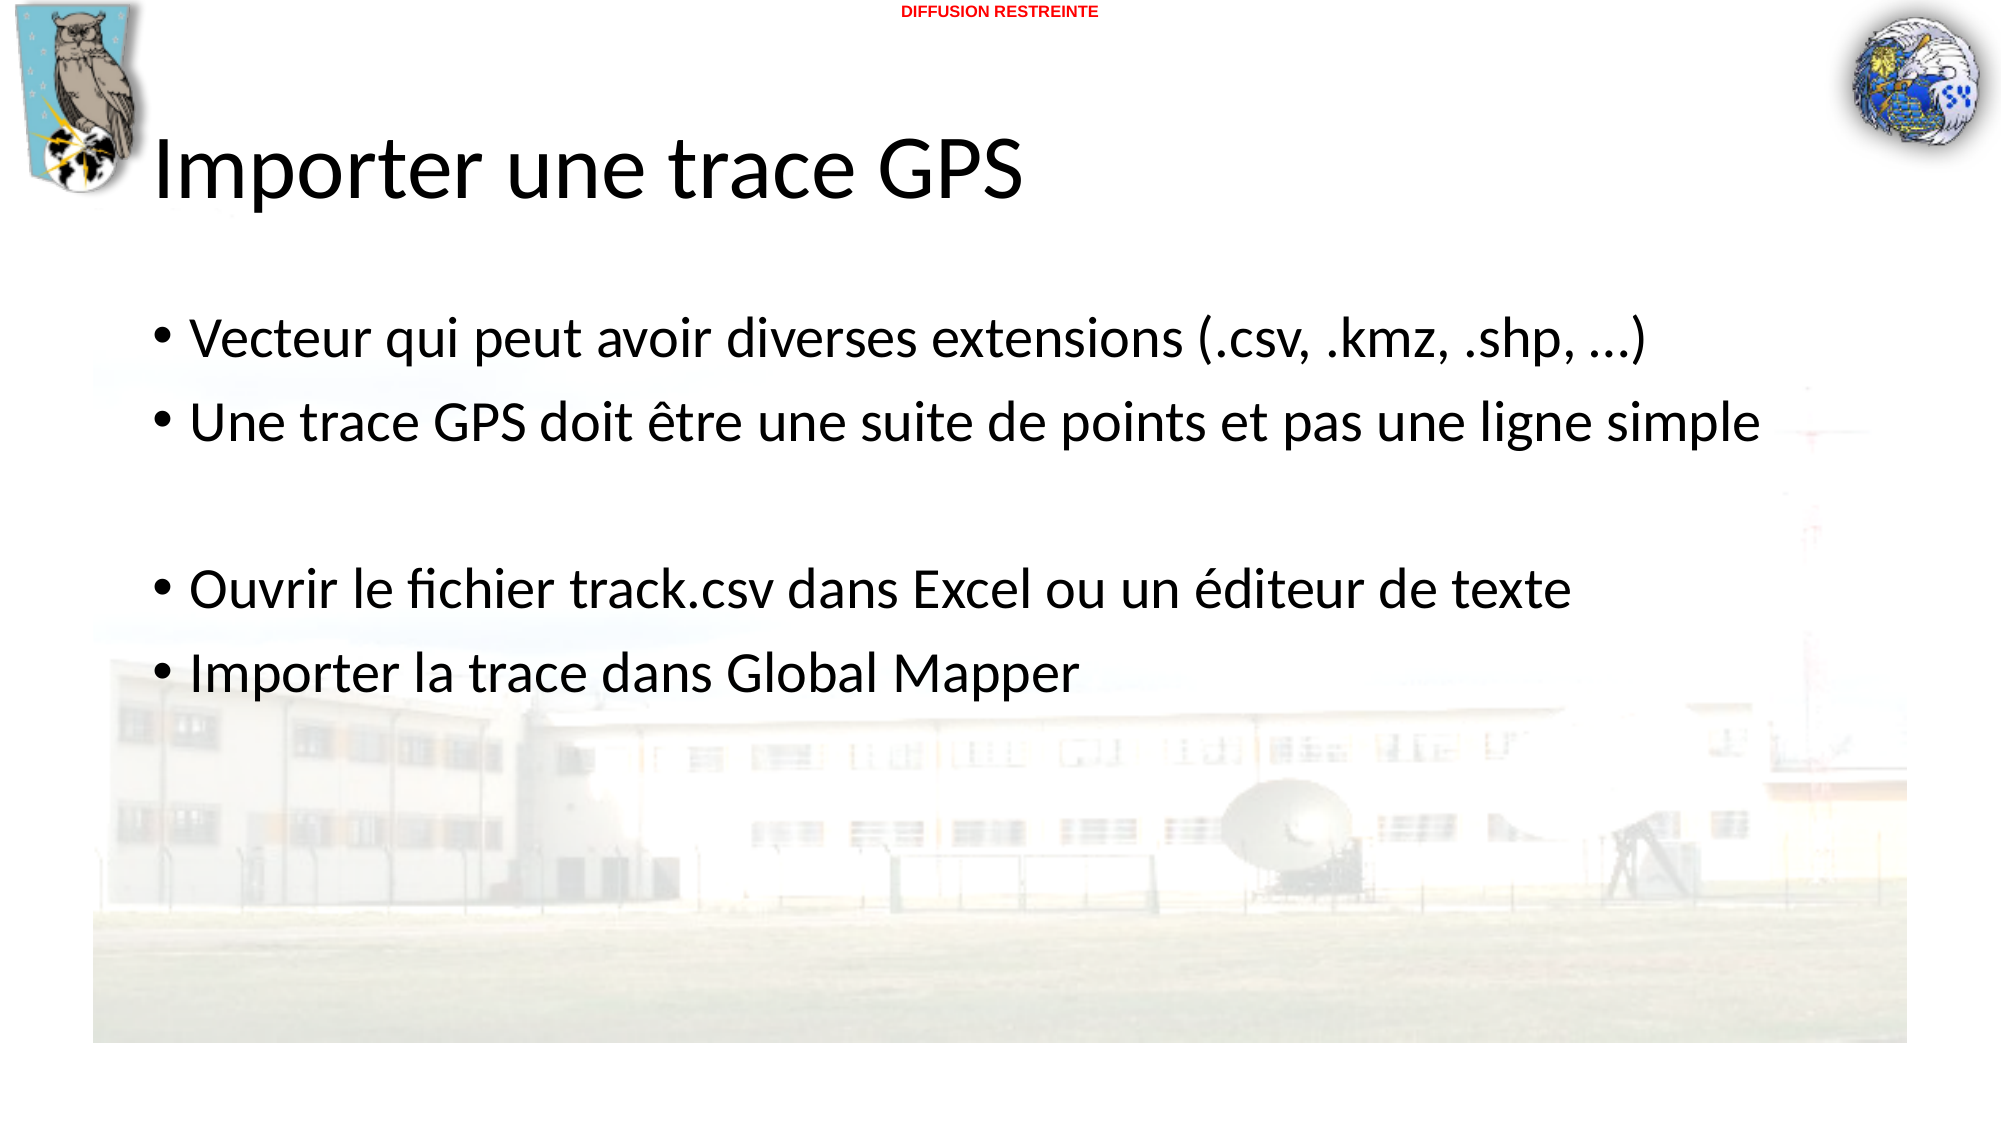

# Importer une trace GPS
Vecteur qui peut avoir diverses extensions (.csv, .kmz, .shp, …)
Une trace GPS doit être une suite de points et pas une ligne simple

Ouvrir le fichier track.csv dans Excel ou un éditeur de texte
Importer la trace dans Global Mapper